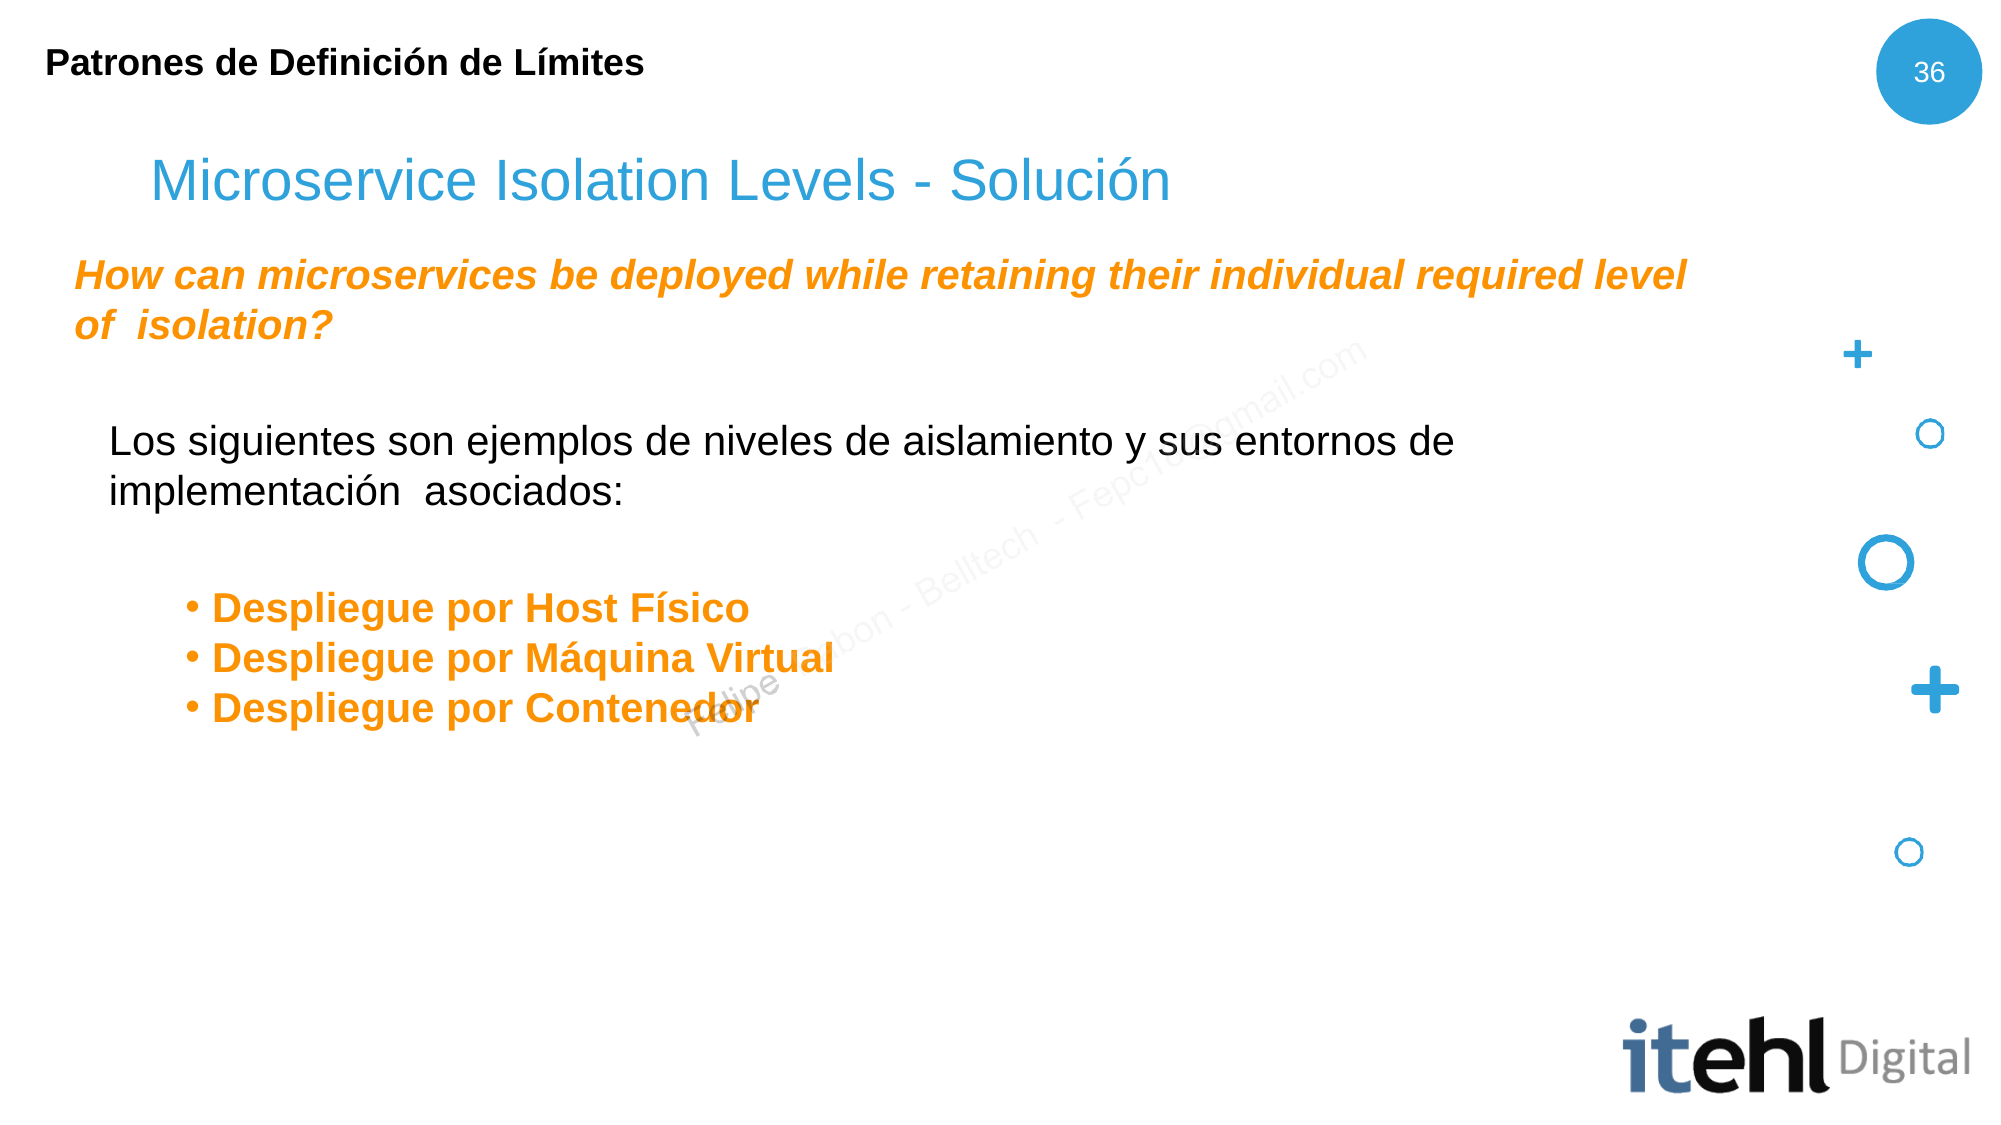

Patrones de Definición de Límites
36
# Microservice Isolation Levels - Solución
How can microservices be deployed while retaining their individual required level of  isolation?

Los siguientes son ejemplos de niveles de aislamiento y sus entornos de implementación  asociados:

Despliegue por Host Físico
Despliegue por Máquina Virtual
Despliegue por Contenedor